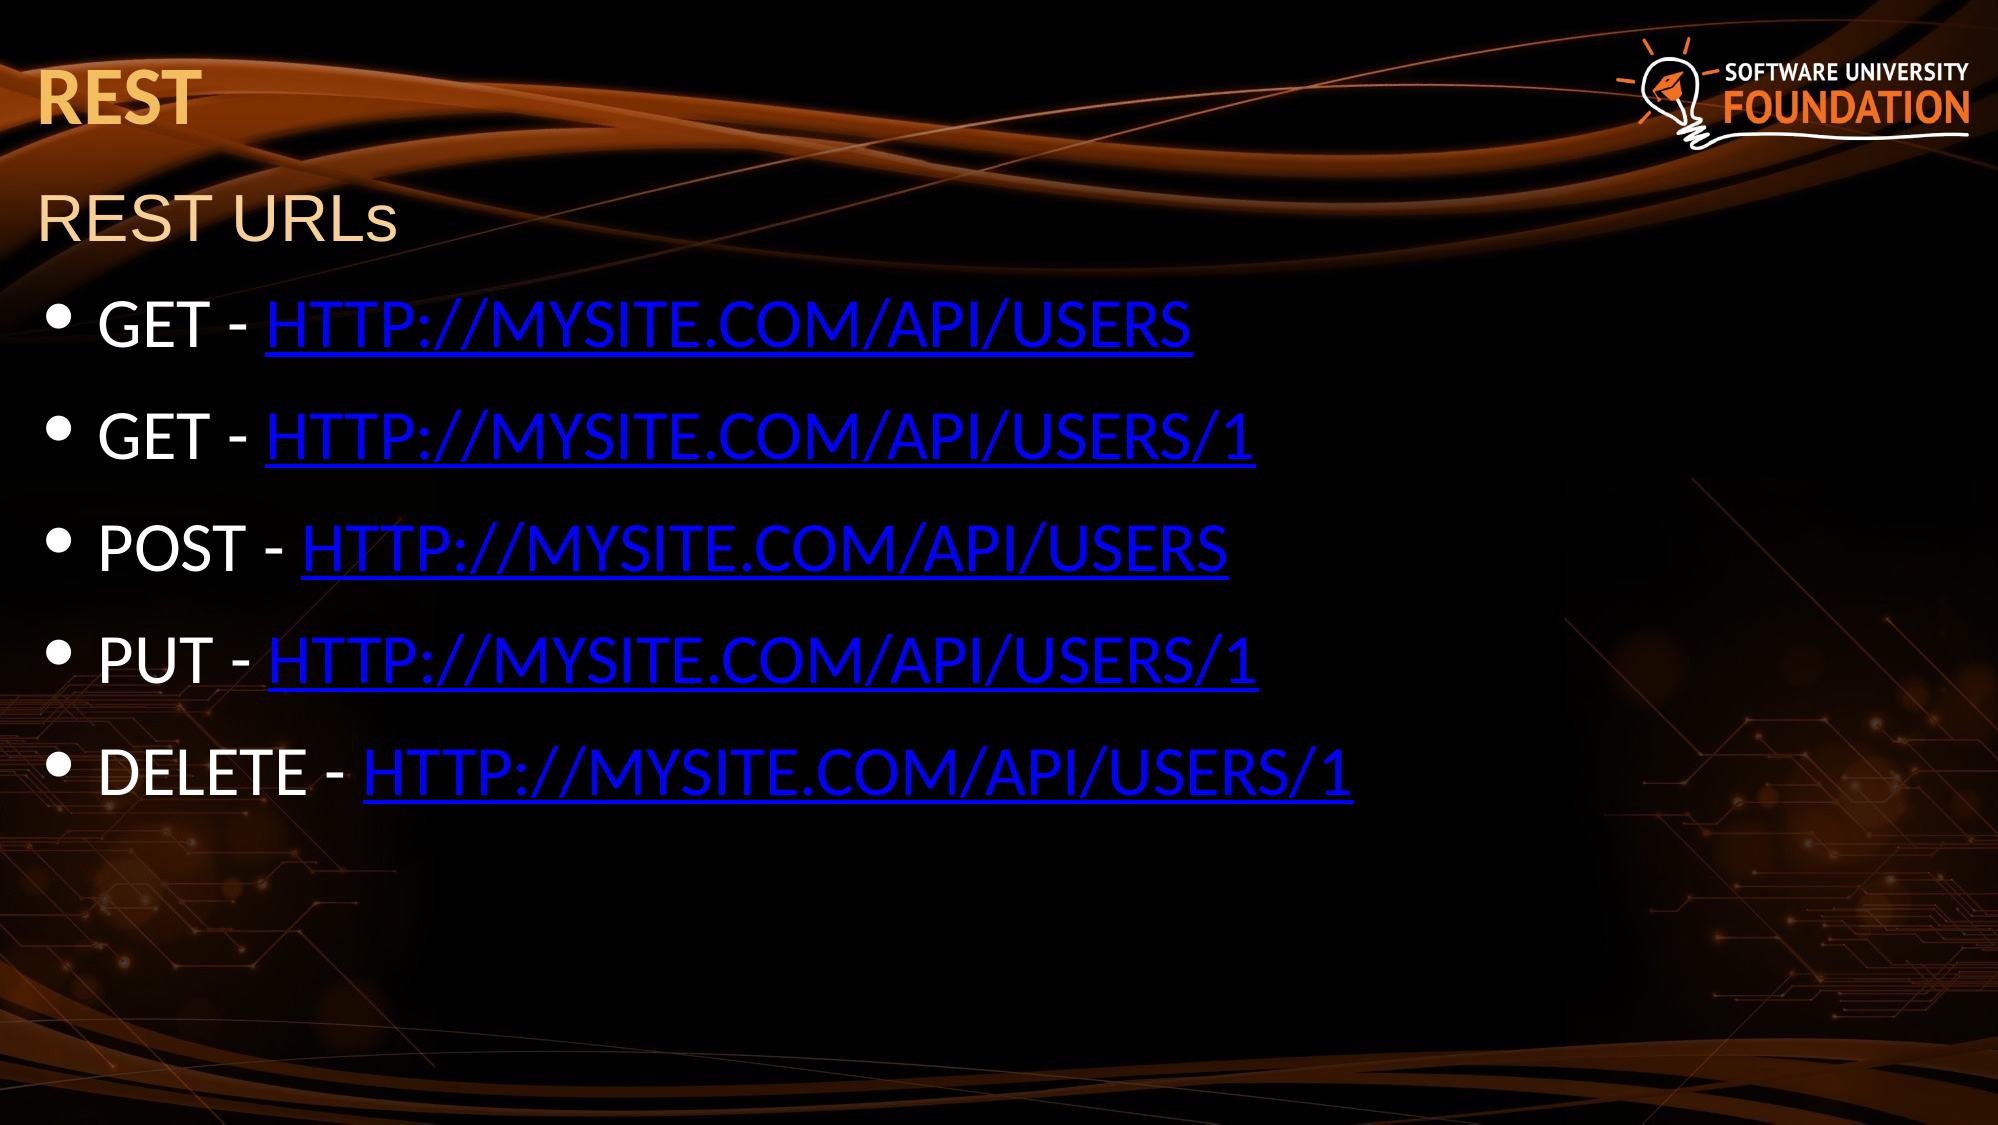

REST
REST URLs
GET - HTTP://MYSITE.COM/API/USERS
GET - HTTP://MYSITE.COM/API/USERS/1
POST - HTTP://MYSITE.COM/API/USERS
PUT - HTTP://MYSITE.COM/API/USERS/1
DELETE - HTTP://MYSITE.COM/API/USERS/1